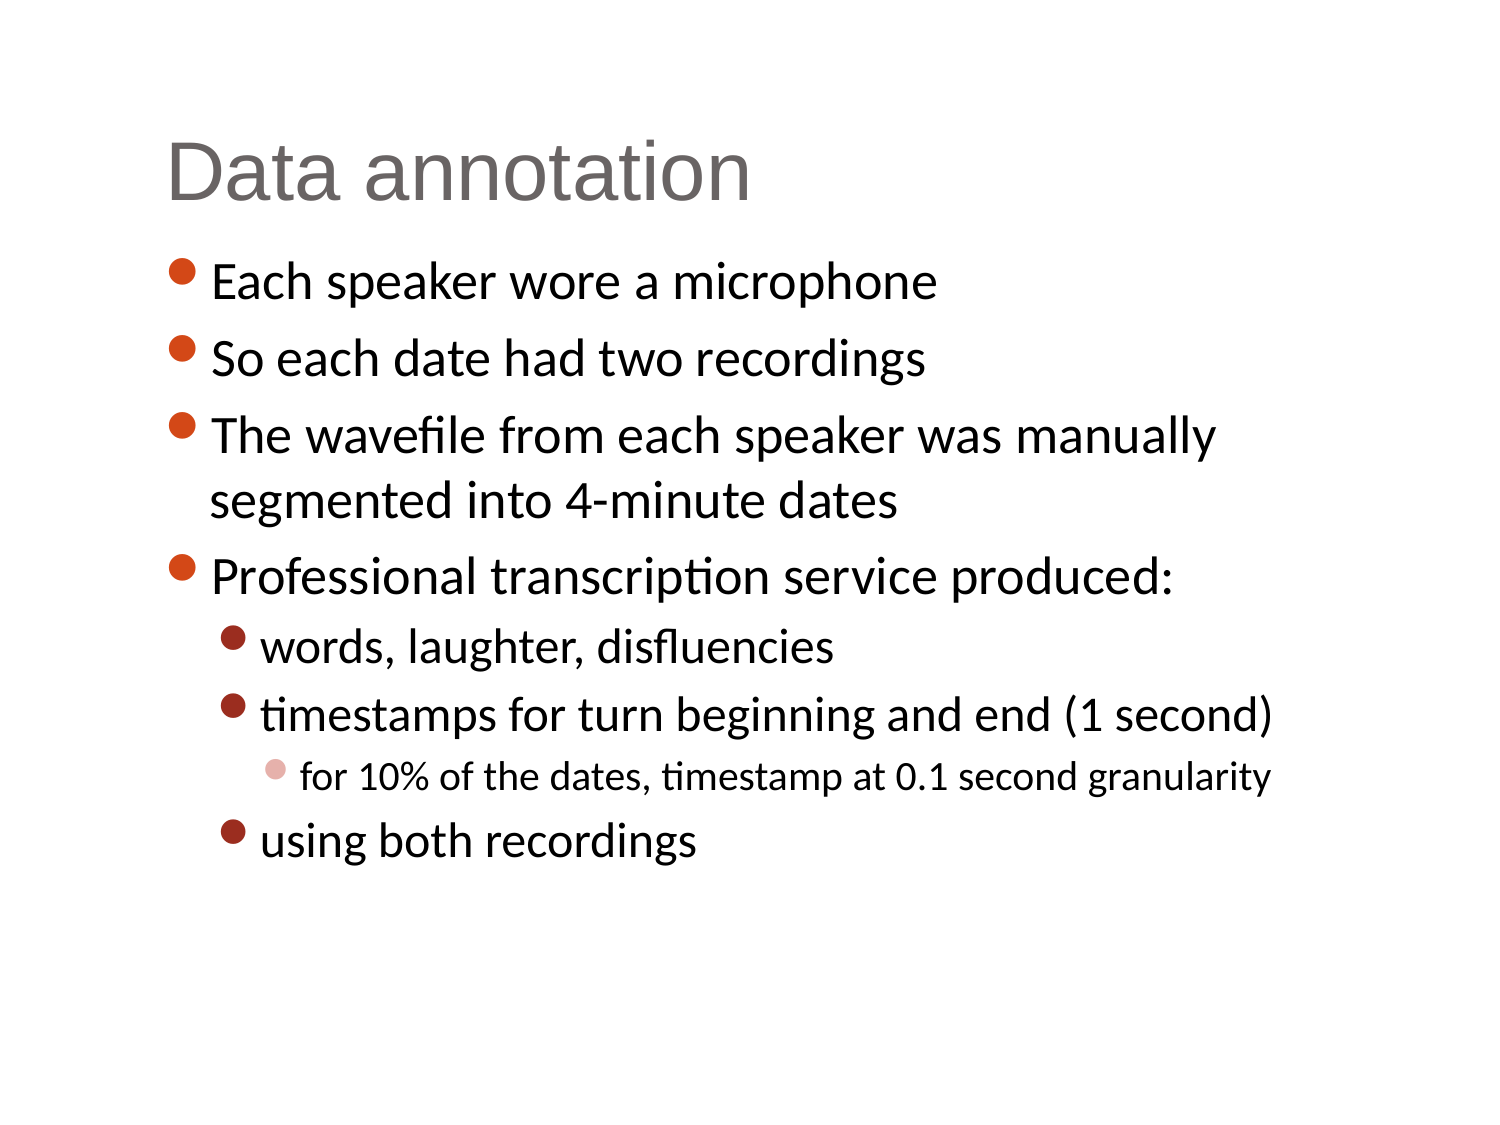

# Data annotation
Each speaker wore a microphone
So each date had two recordings
The wavefile from each speaker was manually segmented into 4-minute dates
Professional transcription service produced:
words, laughter, disfluencies
timestamps for turn beginning and end (1 second)
for 10% of the dates, timestamp at 0.1 second granularity
using both recordings